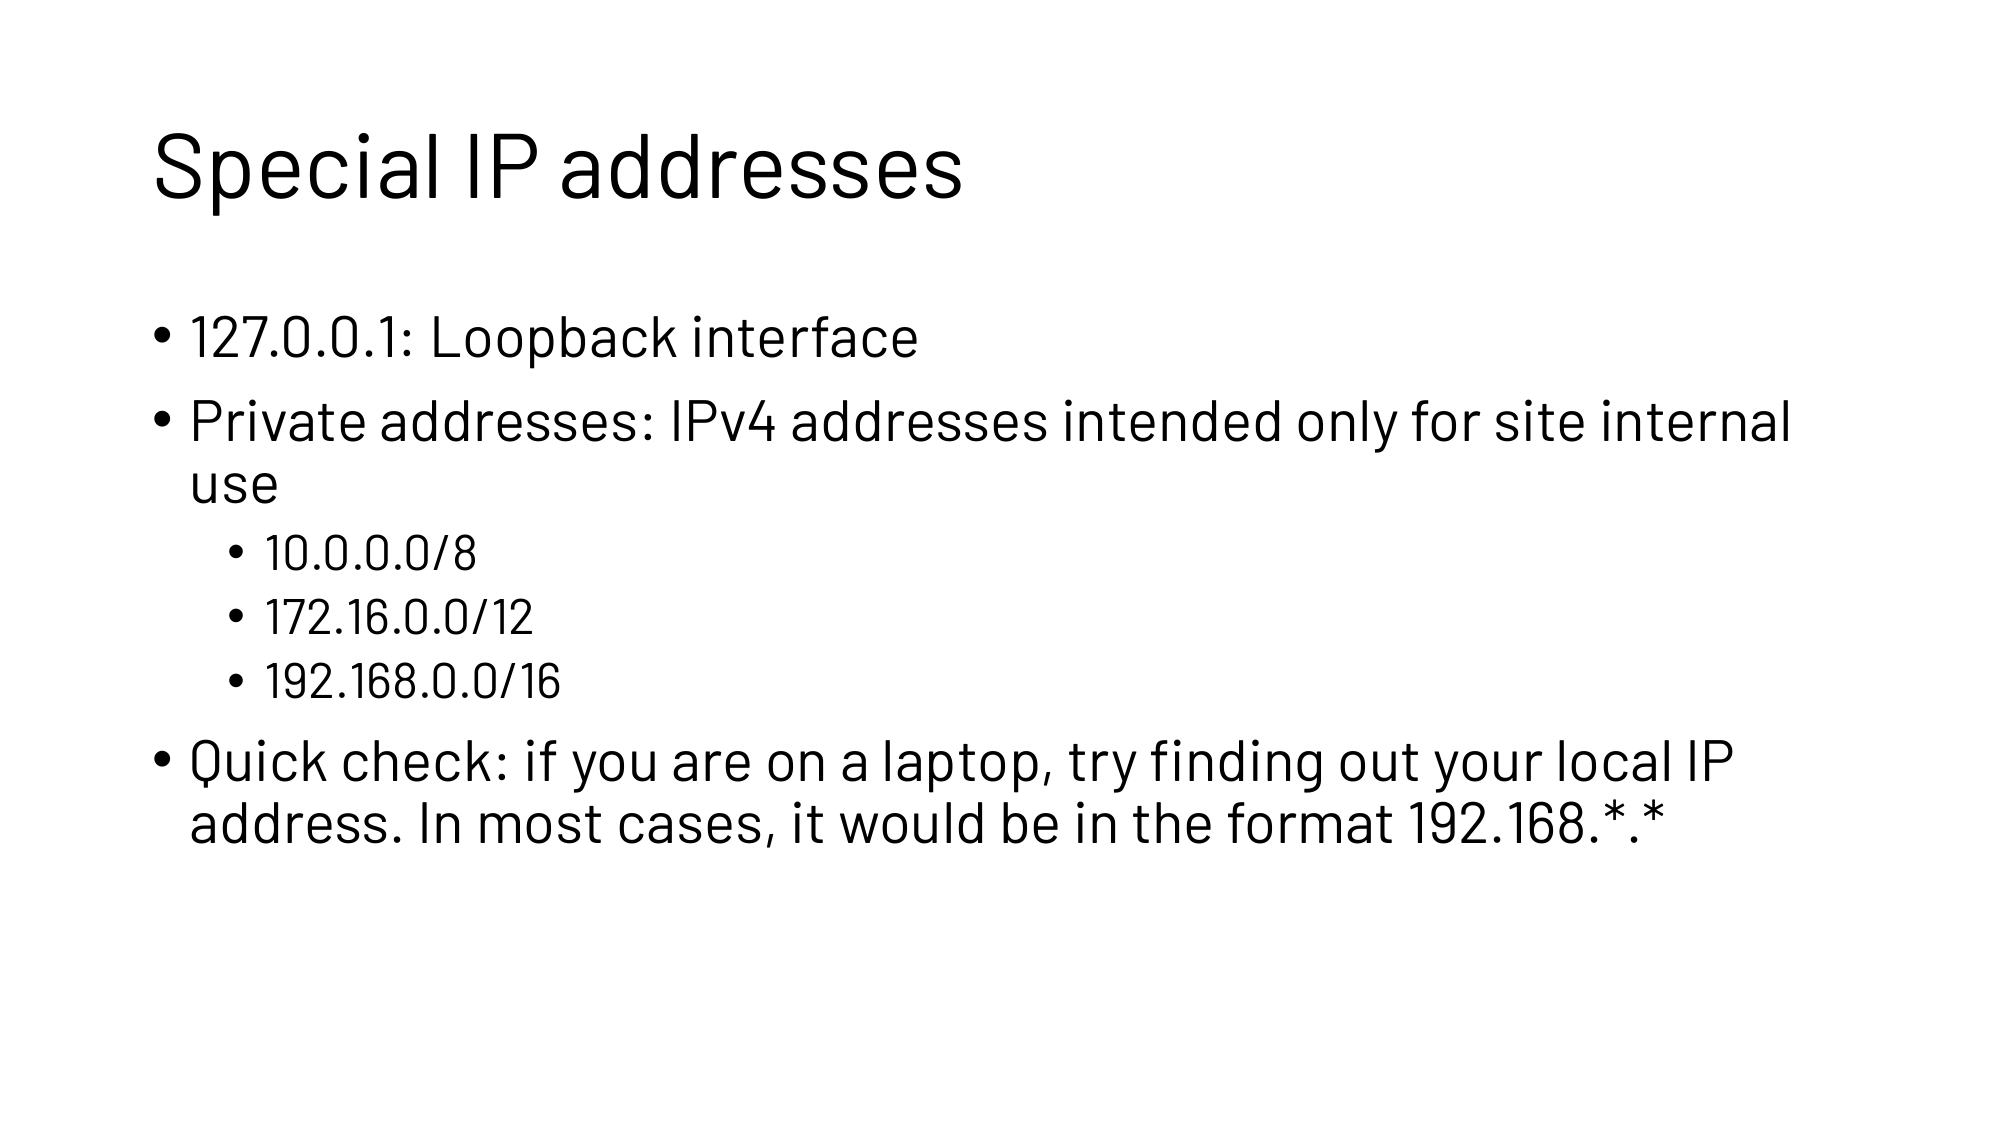

# Special IP addresses
127.0.0.1: Loopback interface
Private addresses: IPv4 addresses intended only for site internal use
10.0.0.0/8
172.16.0.0/12
192.168.0.0/16
Quick check: if you are on a laptop, try finding out your local IP address. In most cases, it would be in the format 192.168.*.*